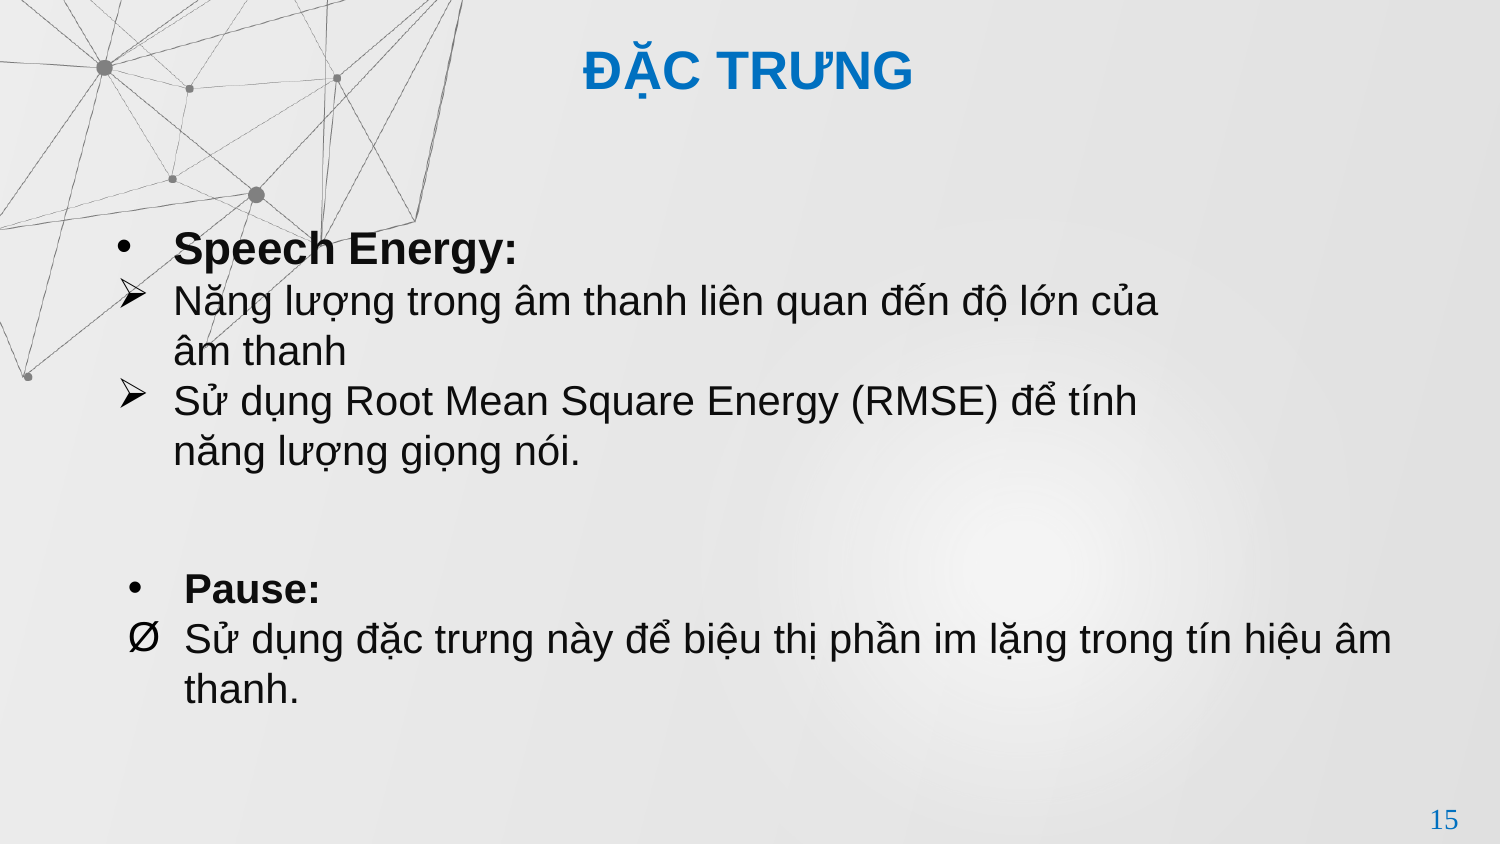

ĐẶC TRƯNG

Speech Energy:
Năng lượng trong âm thanh liên quan đến độ lớn của âm thanh
Sử dụng Root Mean Square Energy (RMSE) để tính năng lượng giọng nói.
Pause:
Sử dụng đặc trưng này để biệu thị phần im lặng trong tín hiệu âm thanh.
15